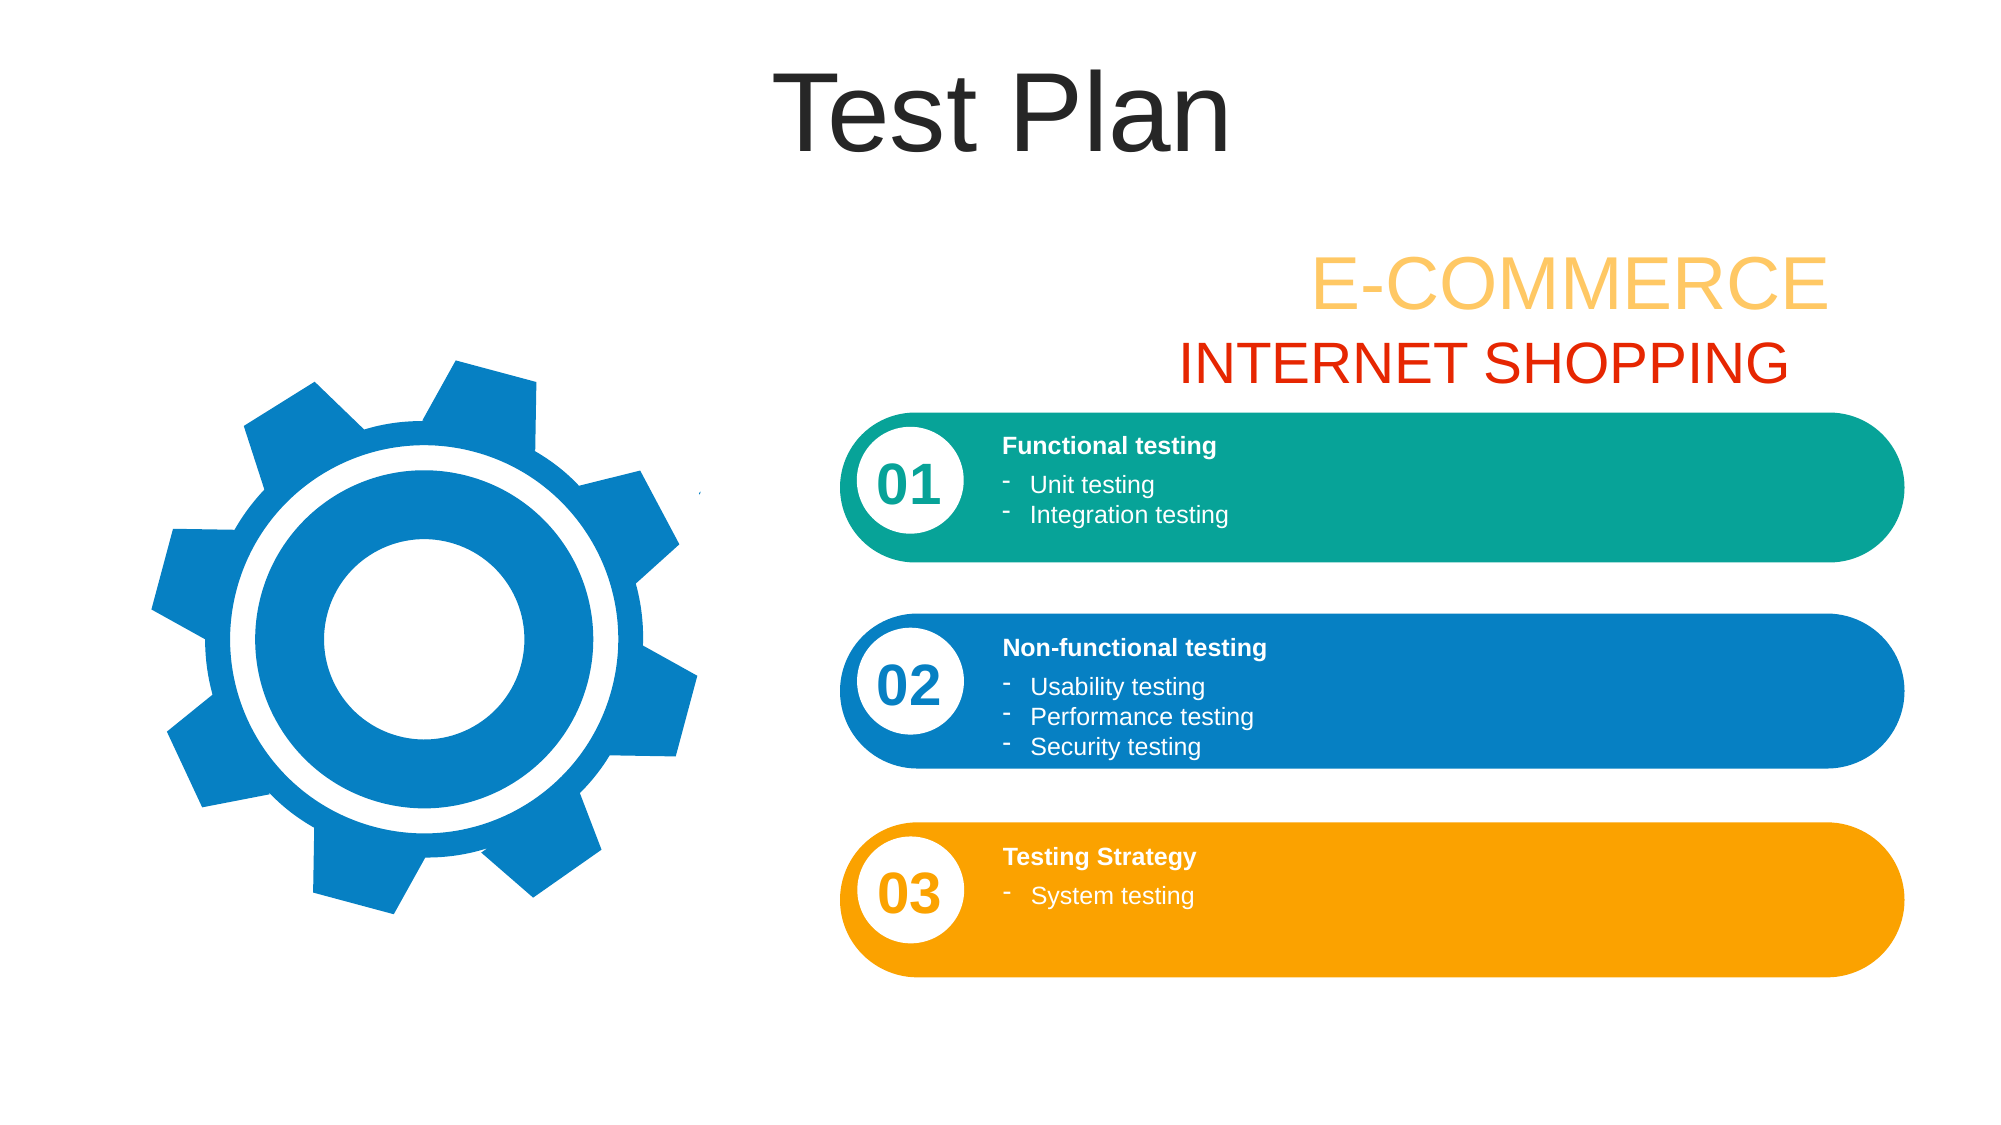

Test Plan
E-COMMERCE
INTERNET SHOPPING

Functional testing
Unit testing
Integration testing

01

Non-functional testing
Usability testing
Performance testing
Security testing

02

Testing Strategy
System testing

03